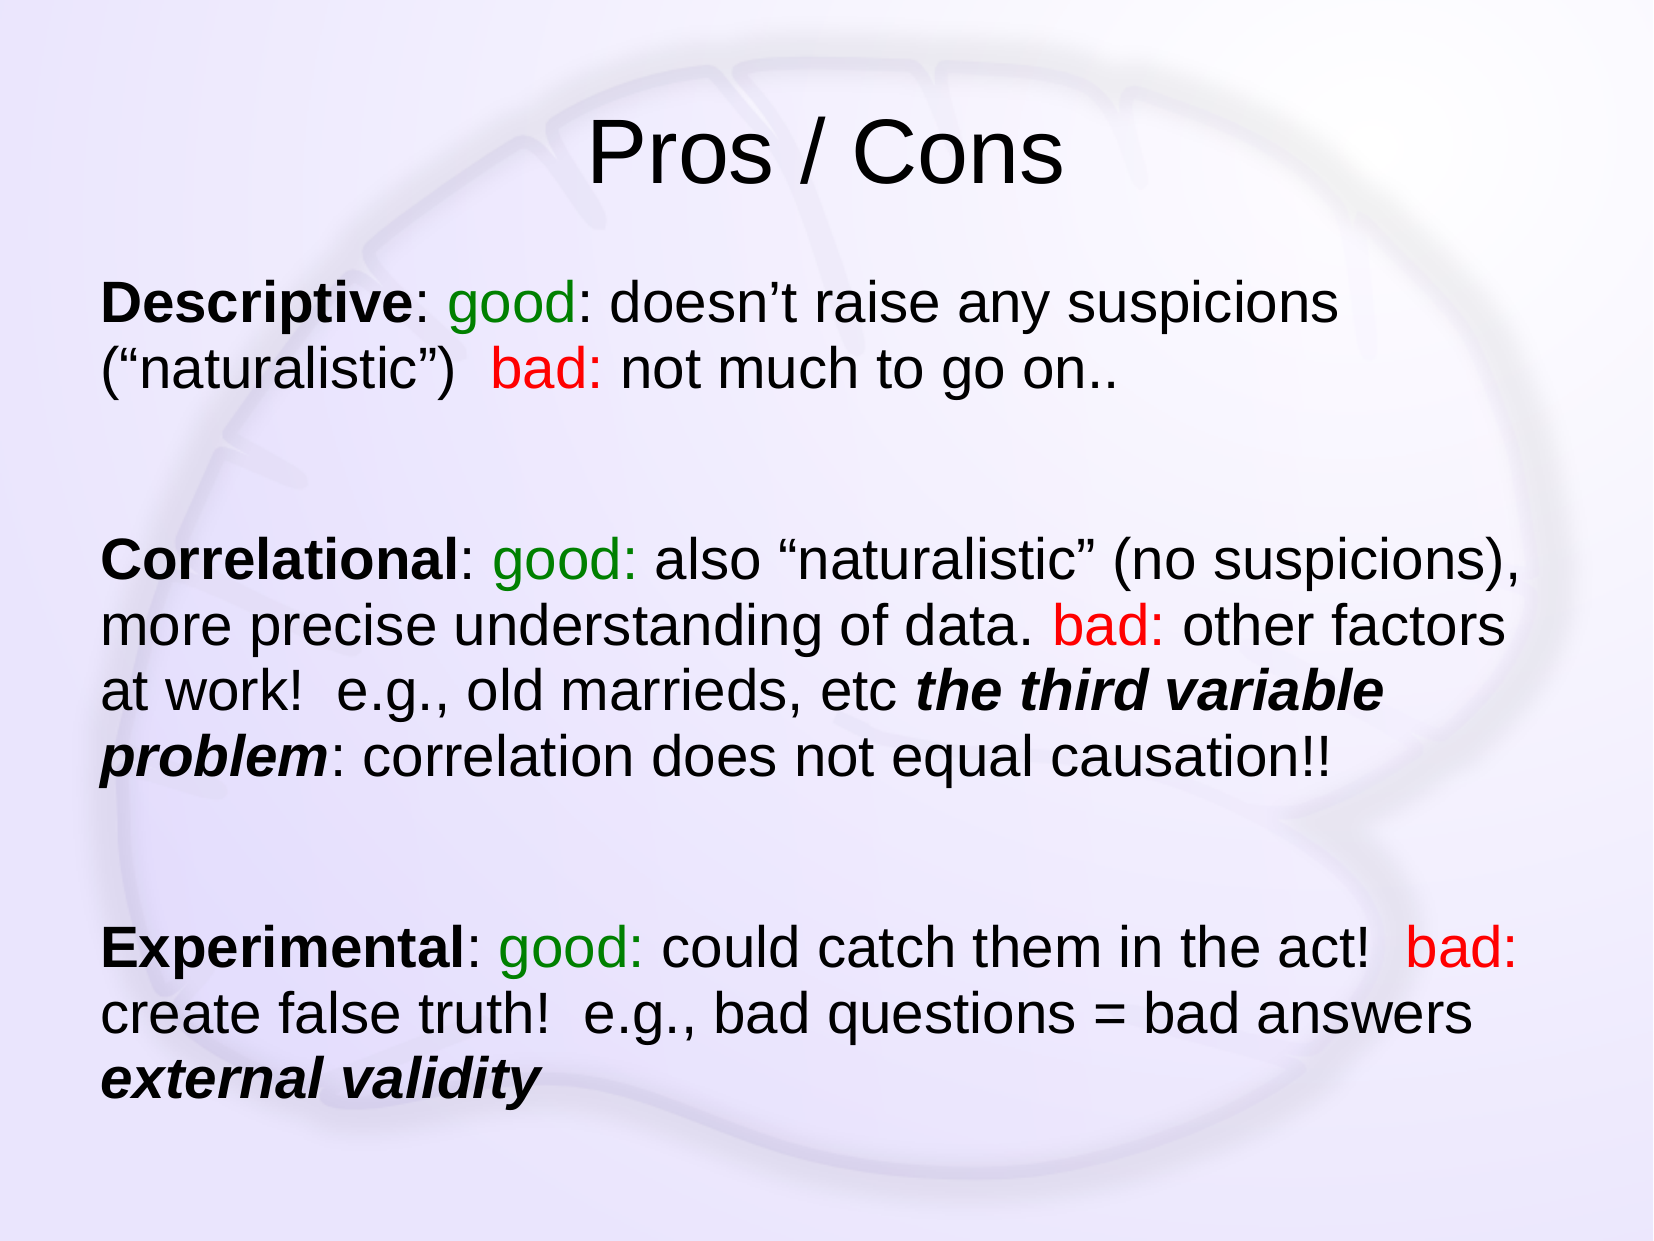

# Pros / Cons
Descriptive: good: doesn’t raise any suspicions (“naturalistic”)  bad: not much to go on..

Correlational: good: also “naturalistic” (no suspicions), more precise understanding of data. bad: other factors at work!  e.g., old marrieds, etc the third variable problem: correlation does not equal causation!!

Experimental: good: could catch them in the act!  bad: create false truth!  e.g., bad questions = bad answers external validity